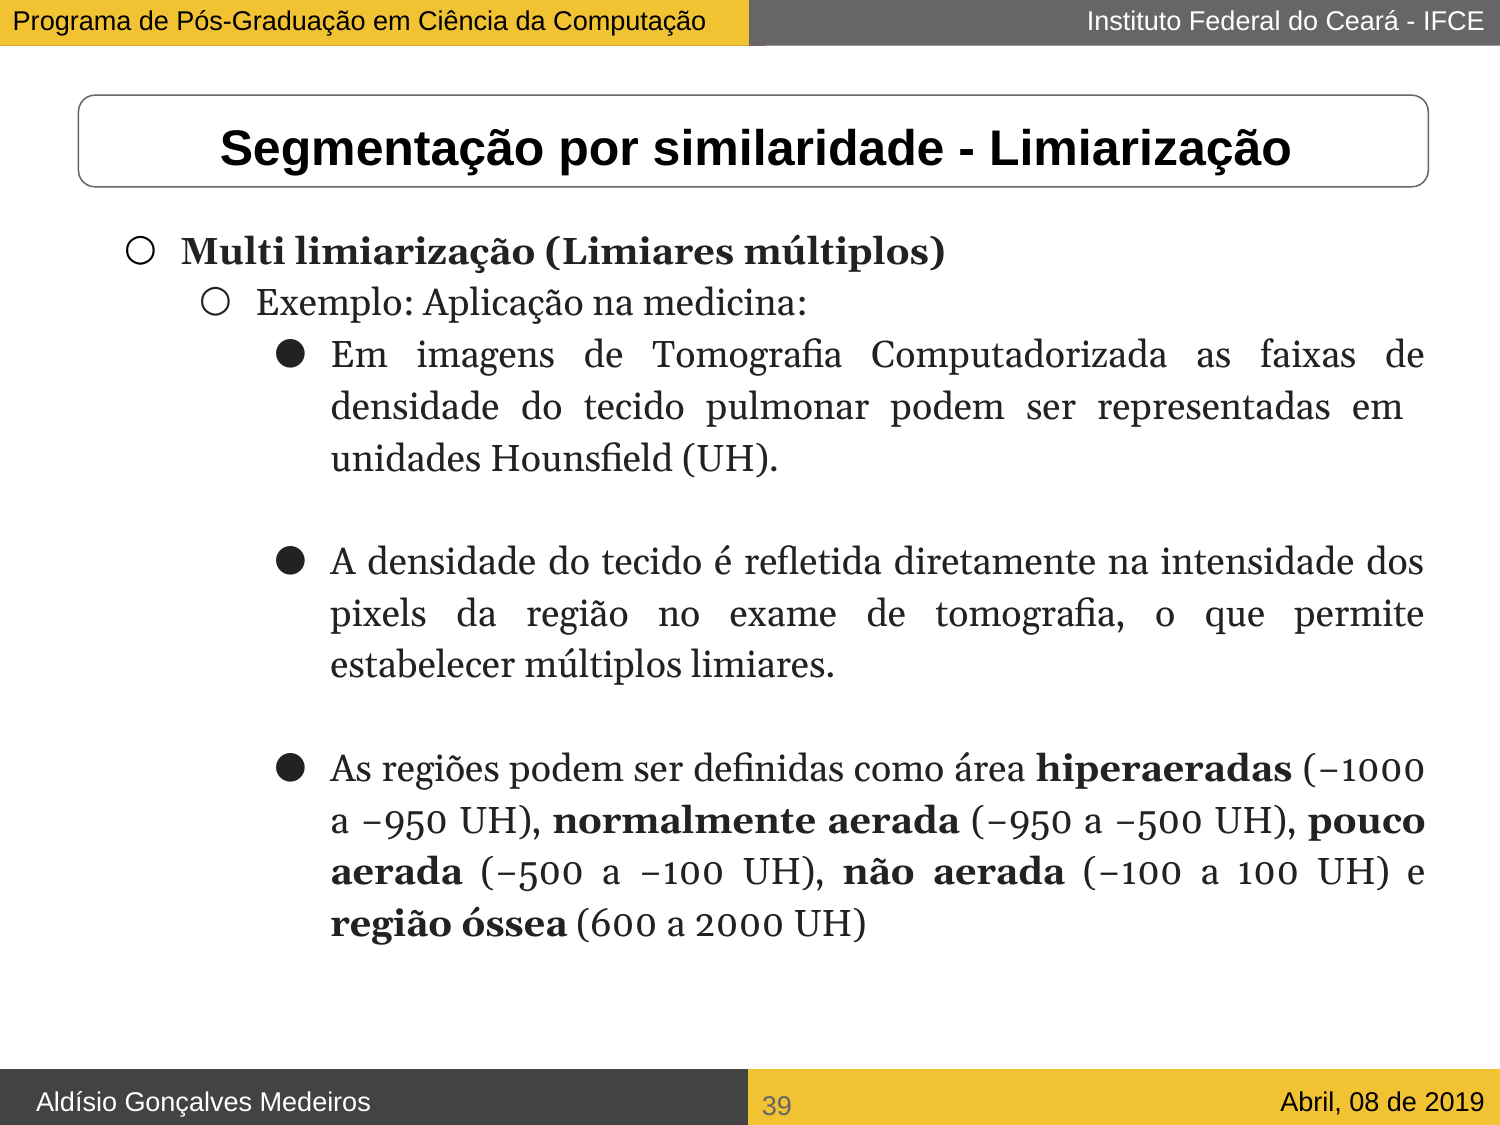

Segmentação por similaridade - Limiarização
Multi limiarização (Limiares múltiplos)
Exemplo: Aplicação na medicina:
Em imagens de Tomografia Computadorizada as faixas de densidade do tecido pulmonar podem ser representadas em  unidades Hounsfield (UH).

A densidade do tecido é refletida diretamente na intensidade dos pixels da região no exame de tomografia, o que permite estabelecer múltiplos limiares.

As regiões podem ser definidas como área hiperaeradas (−1000 a −950 UH), normalmente aerada (−950 a −500 UH), pouco aerada (−500 a −100 UH), não aerada (−100 a 100 UH) e região óssea (600 a 2000 UH)

39